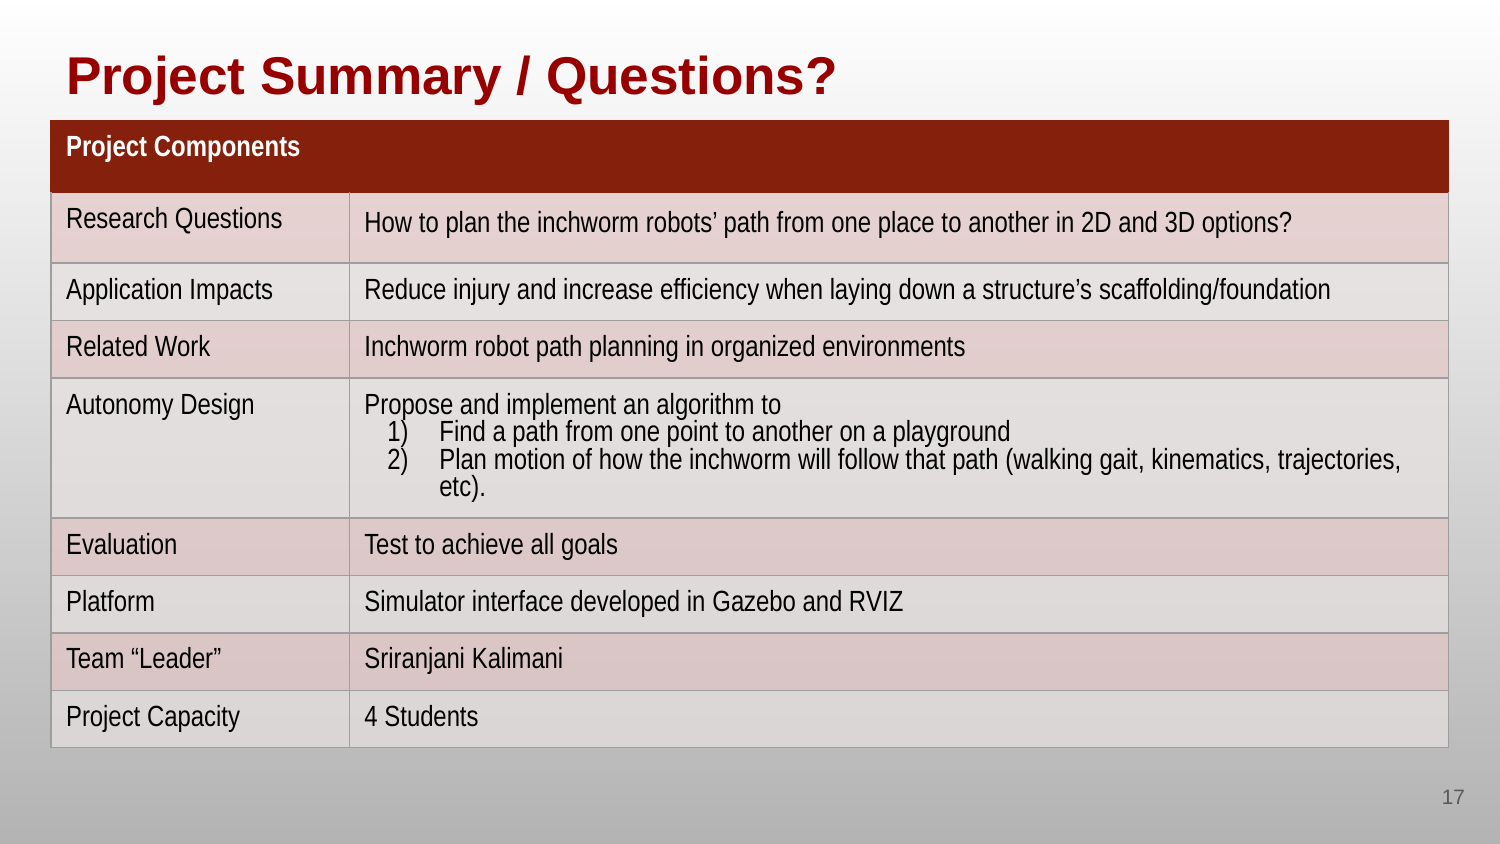

# Project Summary / Questions?
| Project Components |  |
| --- | --- |
| Research Questions | How to plan the inchworm robots’ path from one place to another in 2D and 3D options? |
| Application Impacts | Reduce injury and increase efficiency when laying down a structure’s scaffolding/foundation |
| Related Work | Inchworm robot path planning in organized environments |
| Autonomy Design | Propose and implement an algorithm to Find a path from one point to another on a playground Plan motion of how the inchworm will follow that path (walking gait, kinematics, trajectories, etc). |
| Evaluation | Test to achieve all goals |
| Platform | Simulator interface developed in Gazebo and RVIZ |
| Team “Leader” | Sriranjani Kalimani |
| Project Capacity | 4 Students |
17